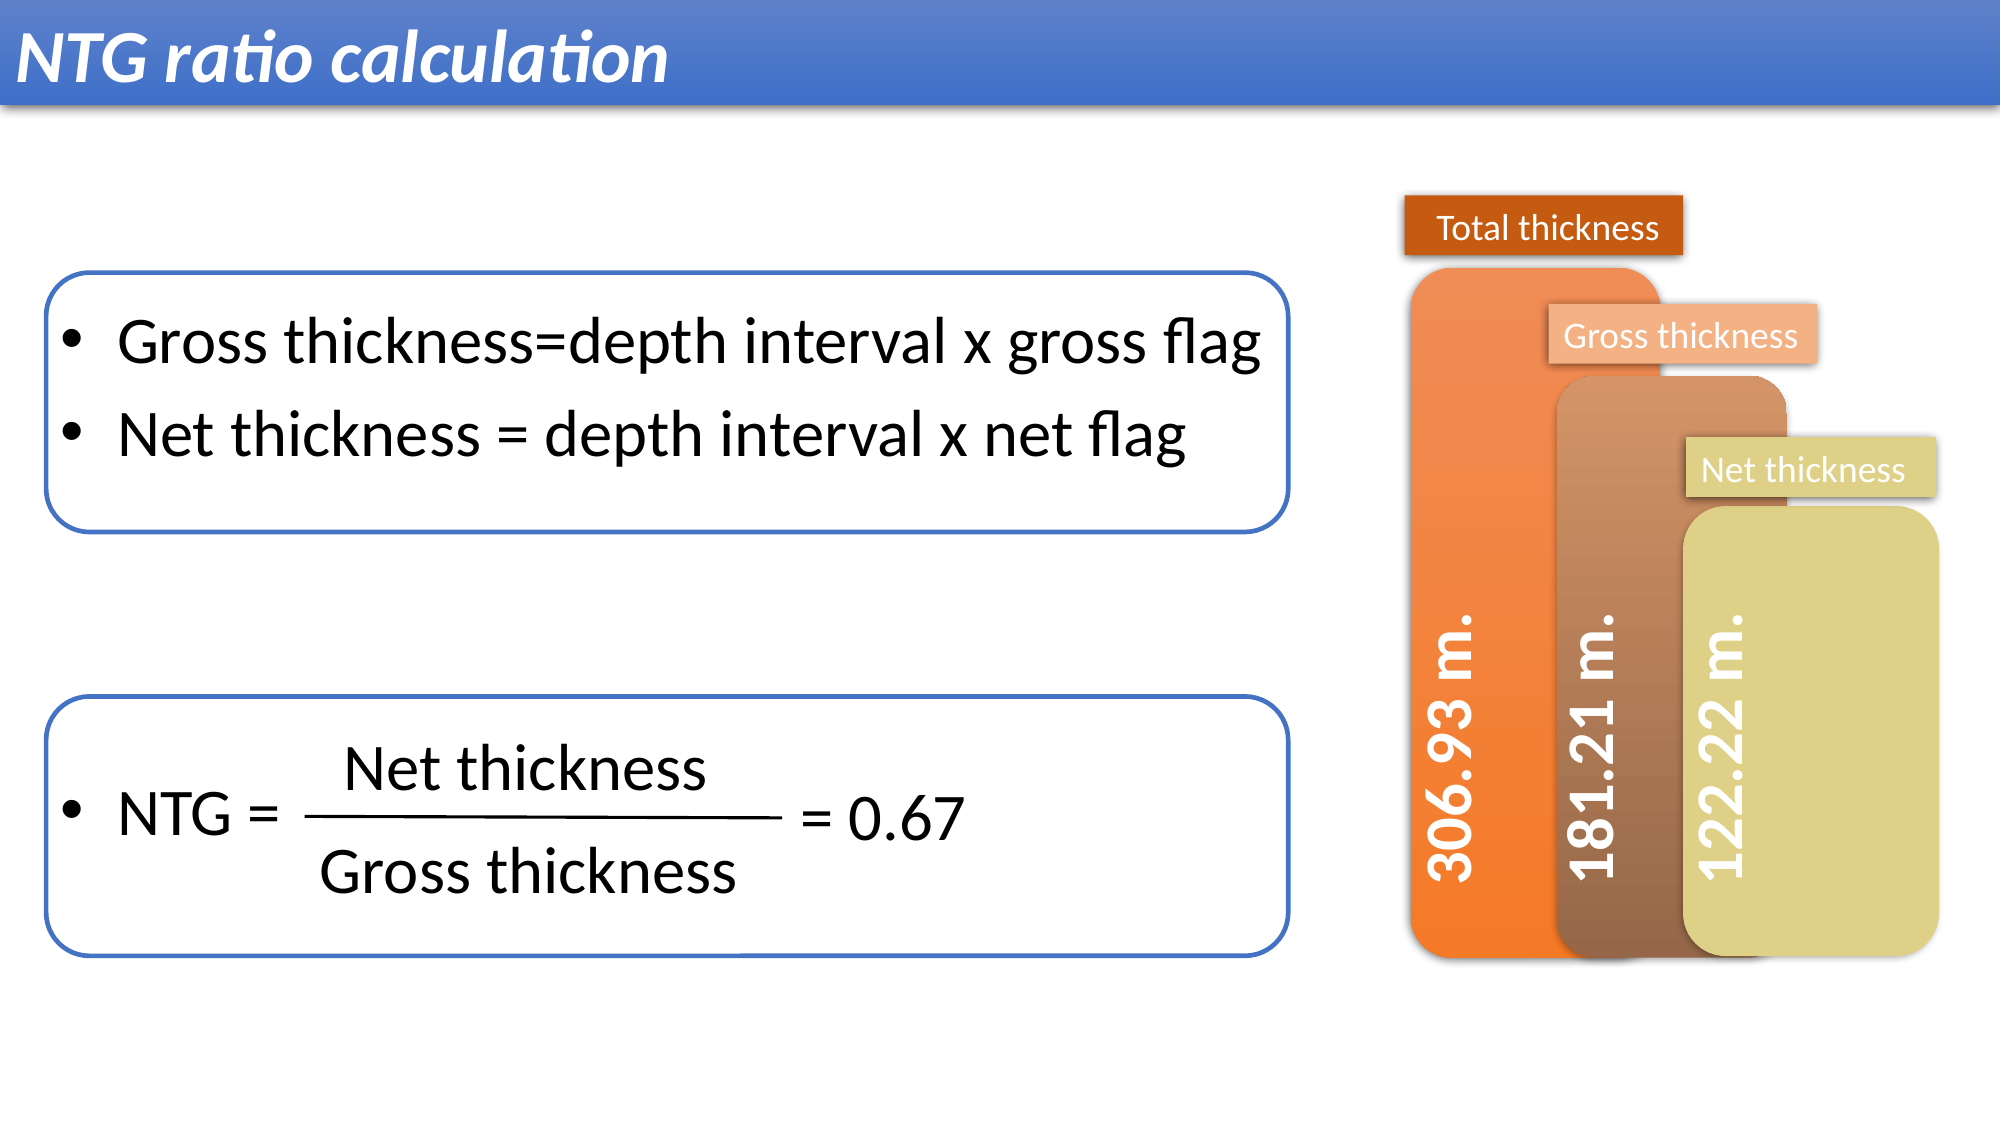

NTG ratio calculation
  Total thickness

Gross thickness=depth interval x gross flag
Net thickness = depth interval x net flag

Gross thickness

Net thickness

NTG =

122.22 m.
306.93 m.
181.21 m.

Net thickness
= 0.67
Gross thickness